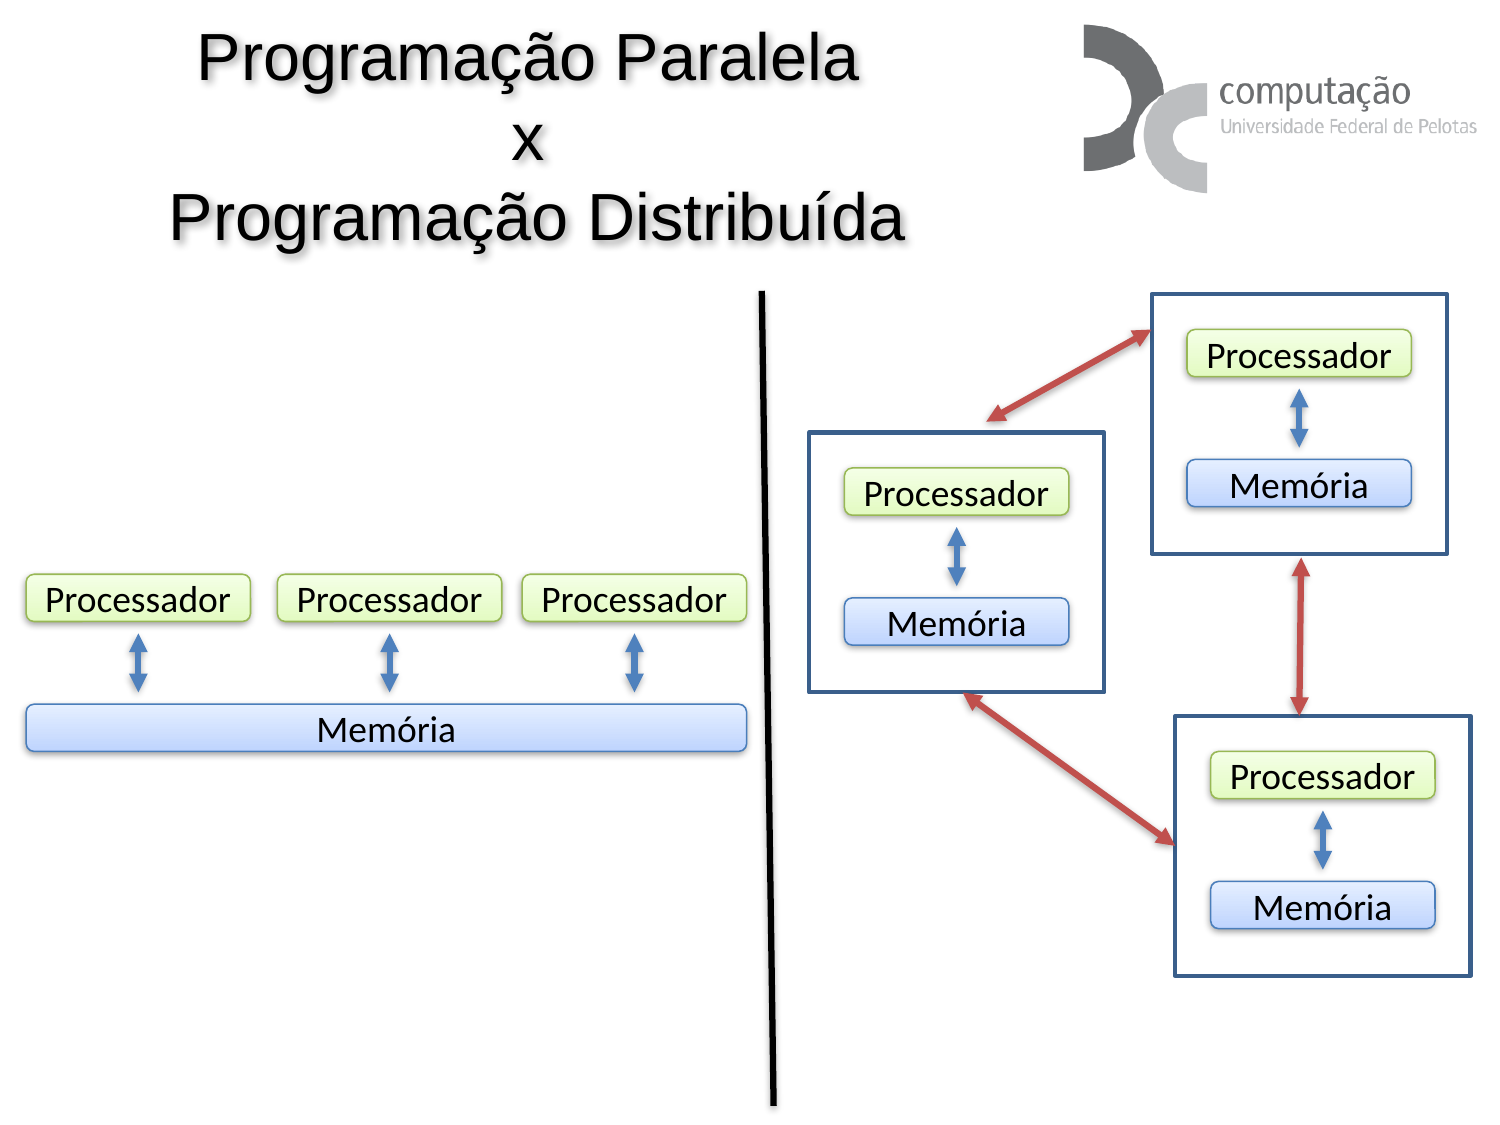

# Programação Paralela x Programação Distribuída

Processador

Memória
Processador
Processador
Processador
Processador
Memória
Memória

Processador
Memória